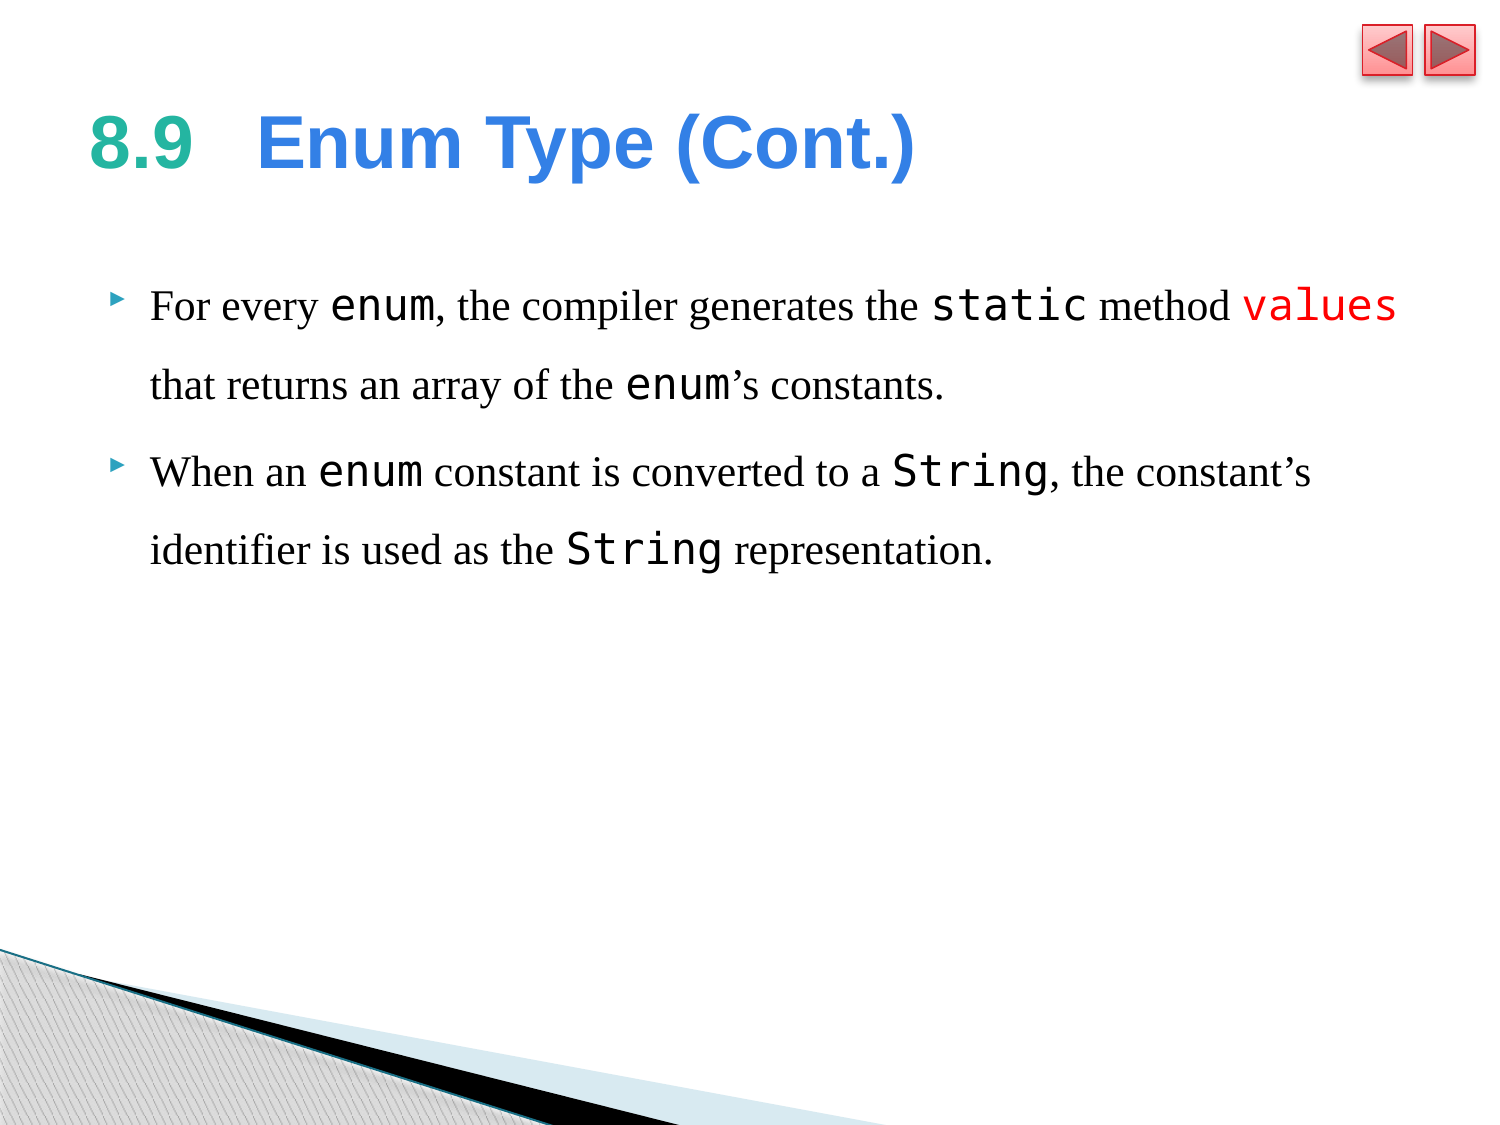

# 8.9   Enum Type (Cont.)
For every enum, the compiler generates the static method values that returns an array of the enum’s constants.
When an enum constant is converted to a String, the constant’s identifier is used as the String representation.